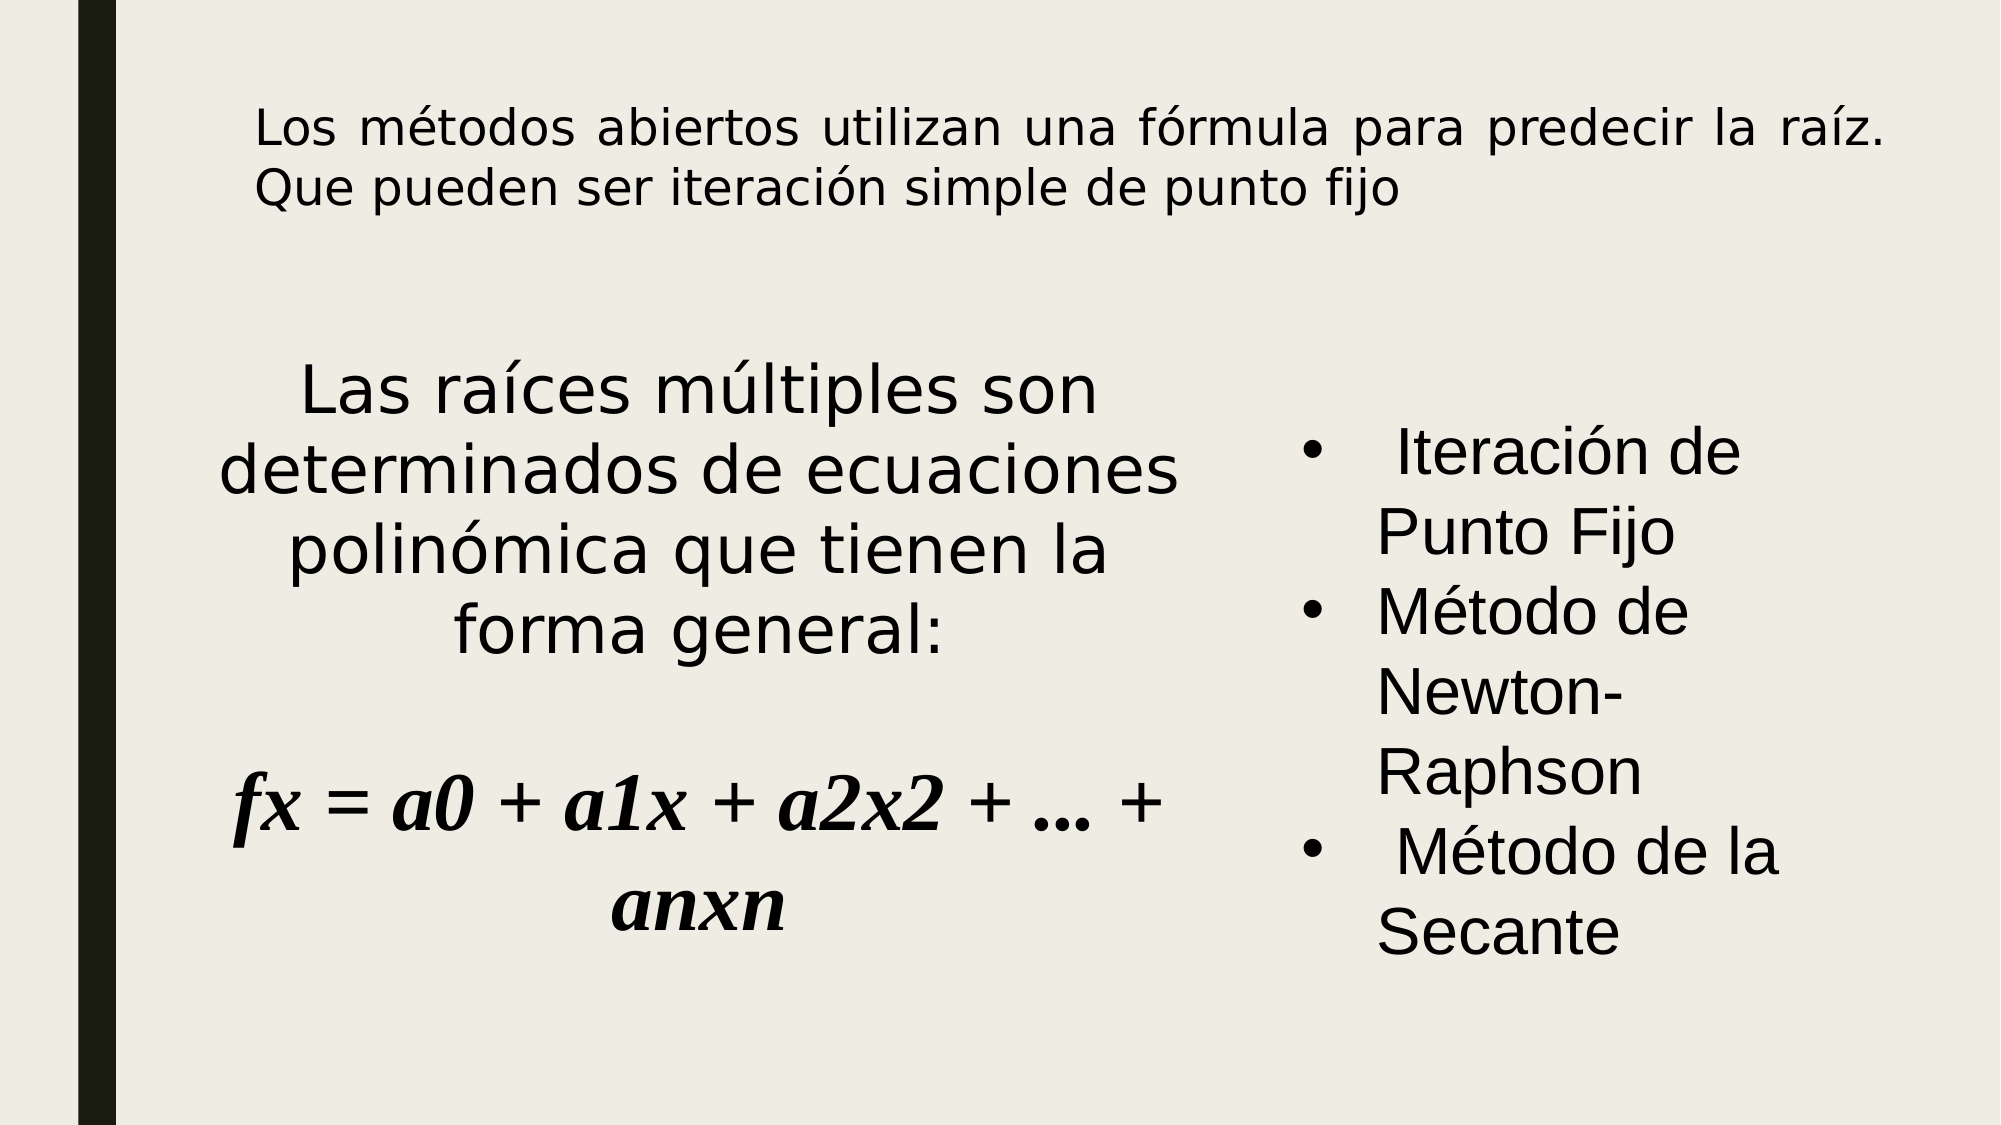

Los métodos abiertos utilizan una fórmula para predecir la raíz. Que pueden ser iteración simple de punto fijo
Las raíces múltiples son determinados de ecuaciones polinómica que tienen la forma general:

fx = a0 + a1x + a2x2 + ... + anxn
 Iteración de Punto Fijo
Método de Newton-Raphson
 Método de la Secante